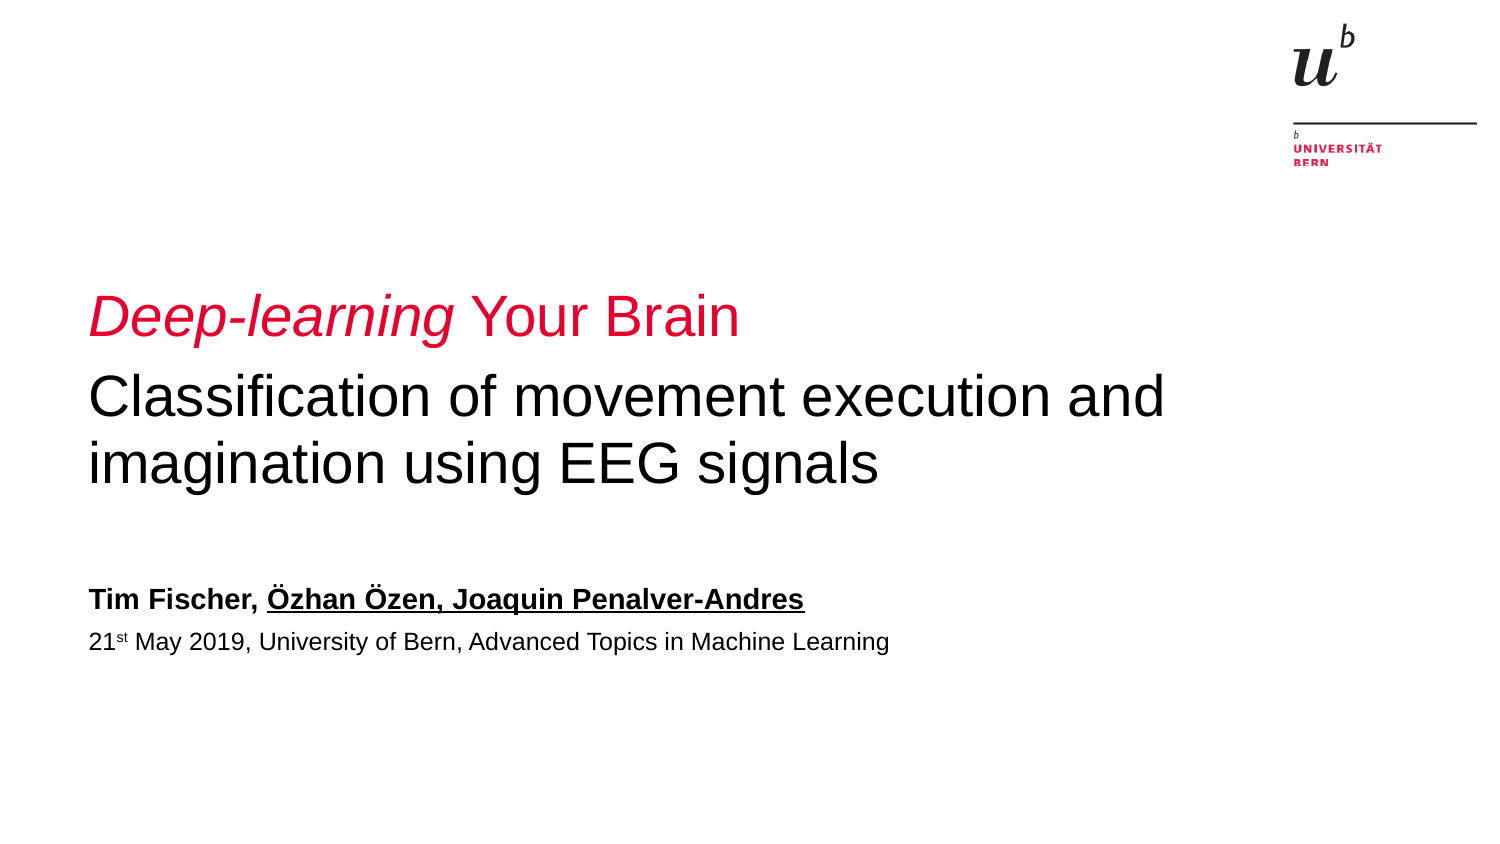

# Deep-learning Your Brain
Classification of movement execution and imagination using EEG signals
Tim Fischer, Özhan Özen, Joaquin Penalver-Andres
21st May 2019, University of Bern, Advanced Topics in Machine Learning